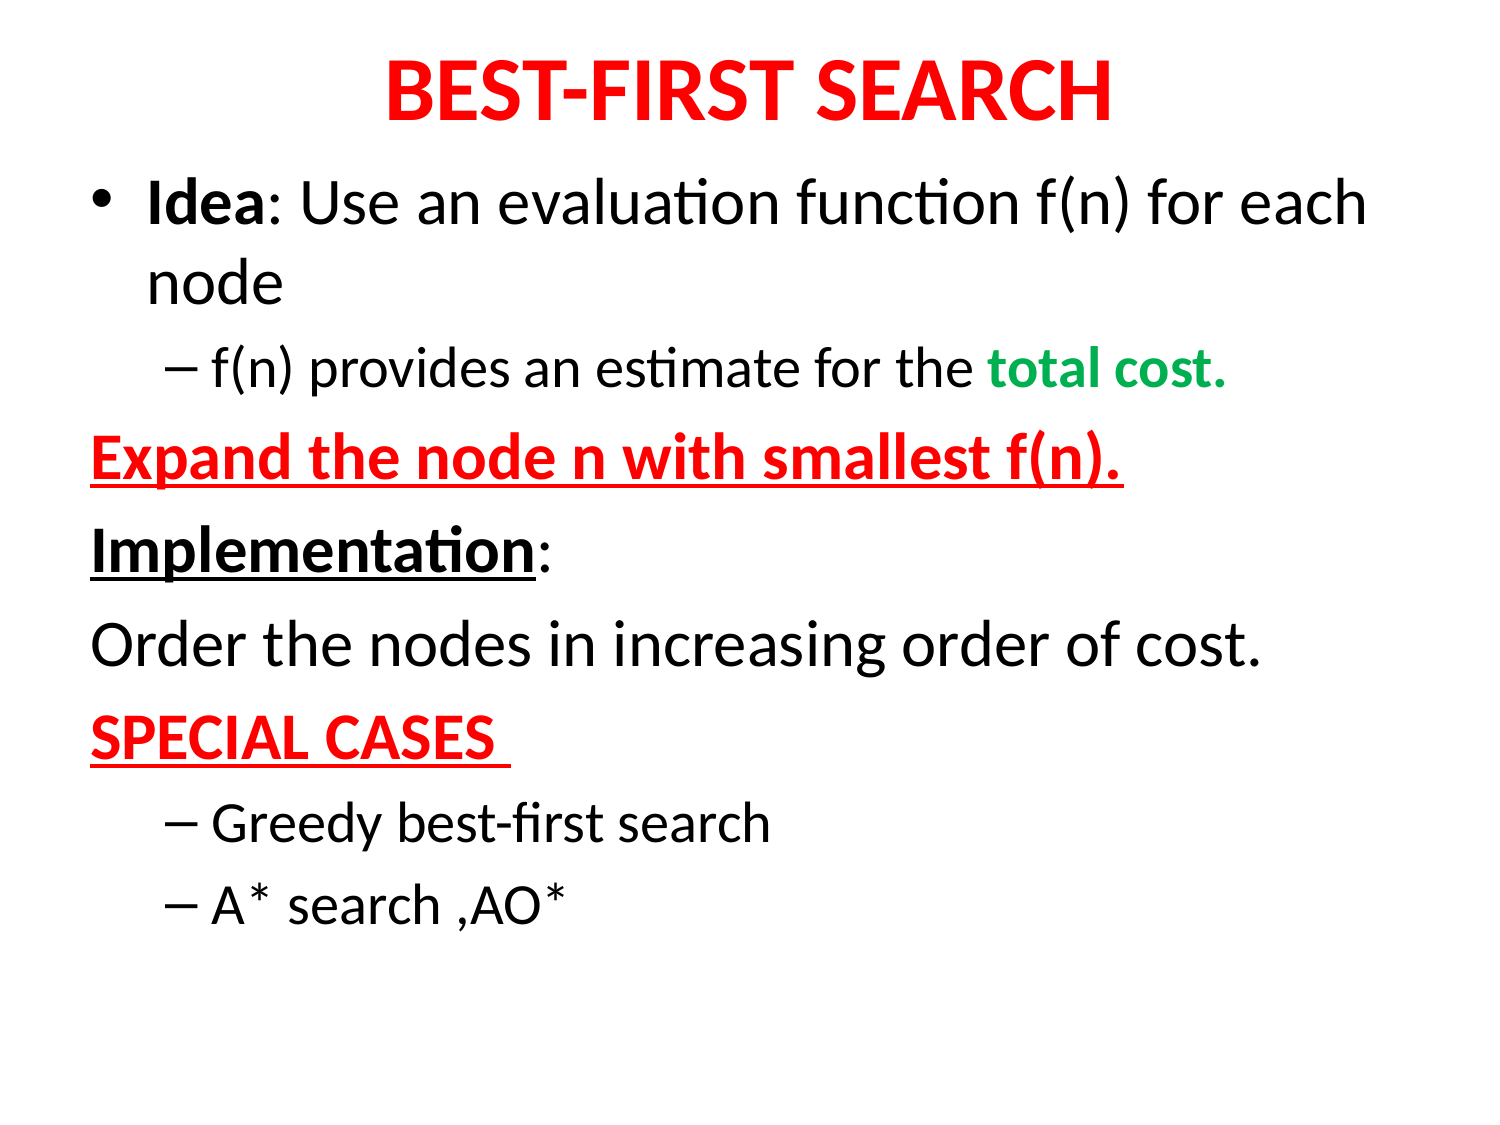

# BEST-FIRST SEARCH
Idea: Use an evaluation function f(n) for each node
f(n) provides an estimate for the total cost.
Expand the node n with smallest f(n).
Implementation:
Order the nodes in increasing order of cost.
SPECIAL CASES
Greedy best-first search
A* search ,AO*